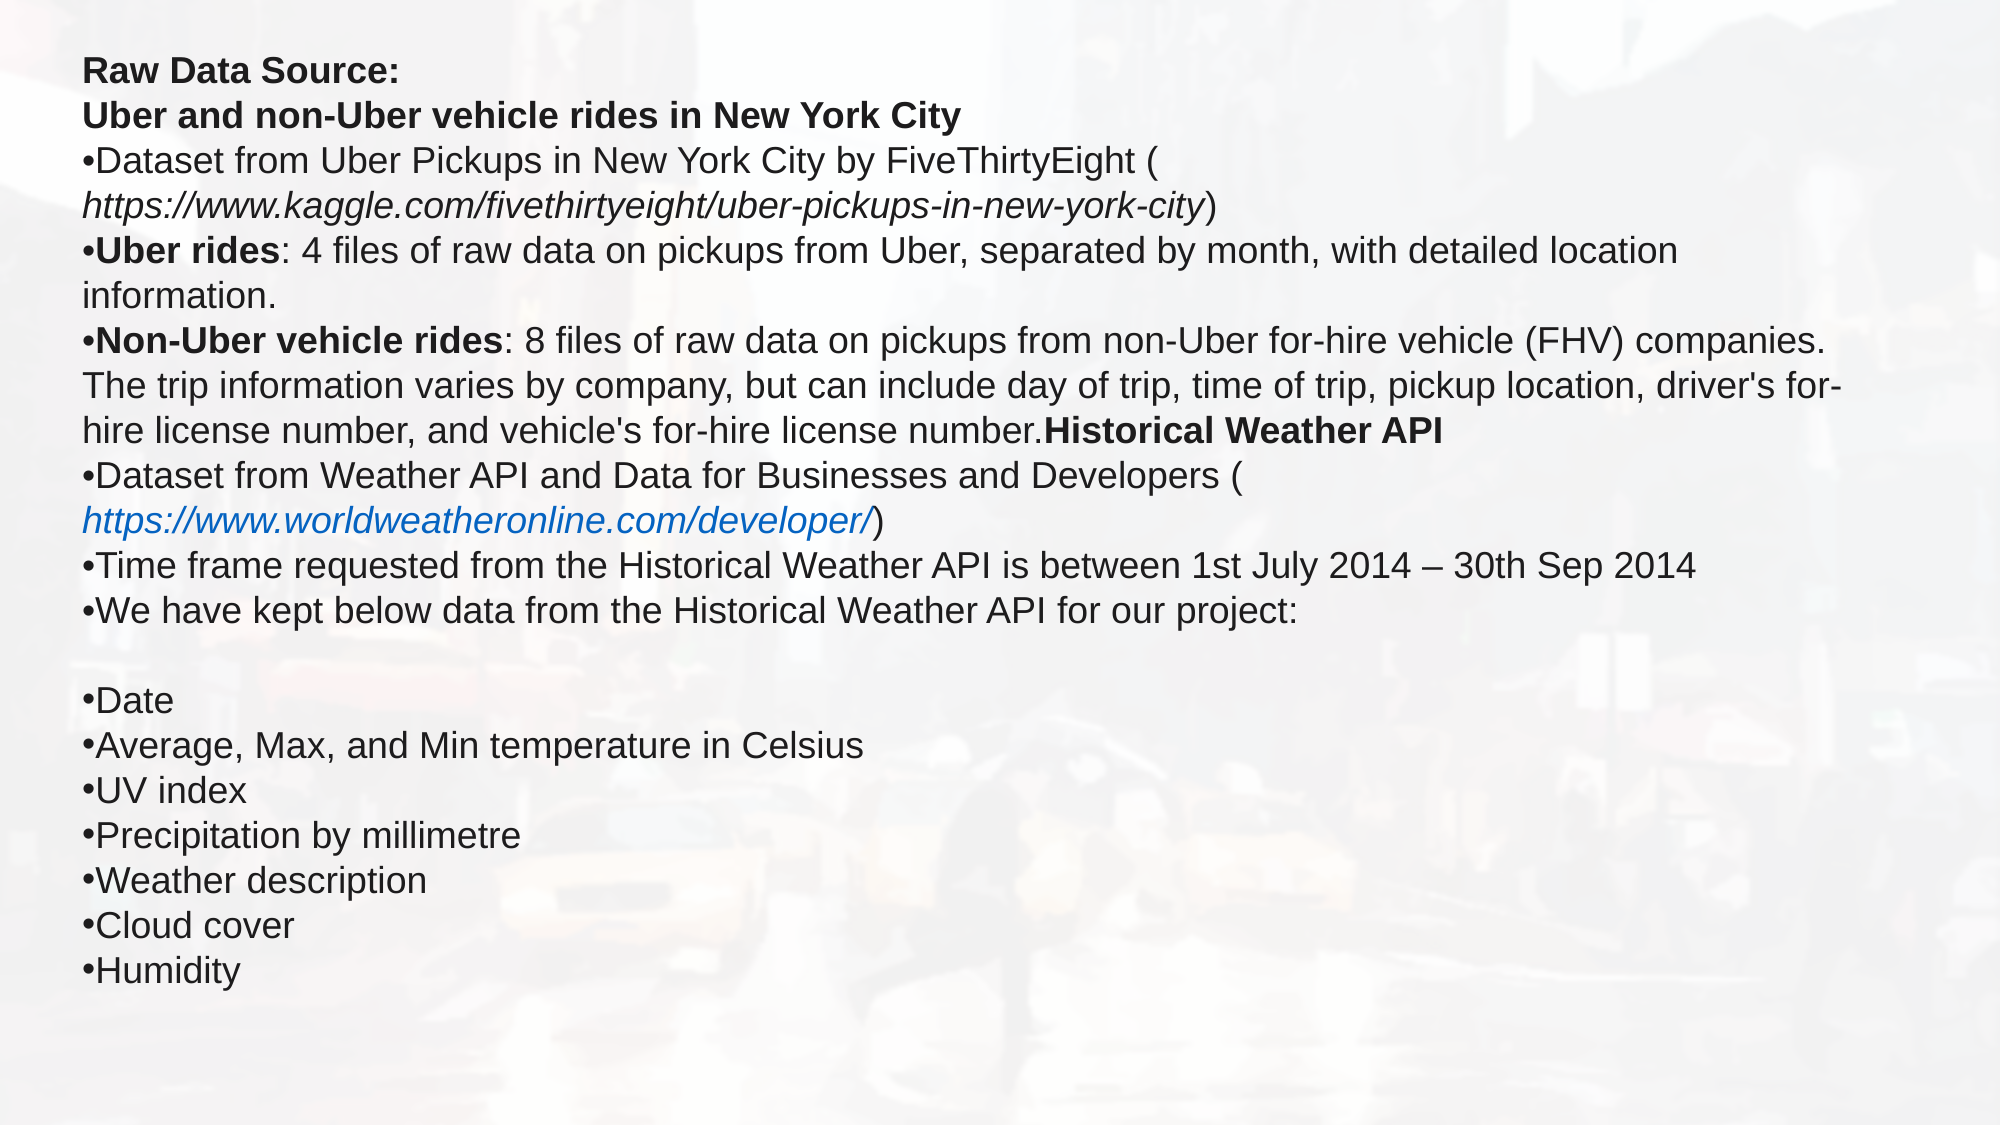

Raw Data Source:
Uber and non-Uber vehicle rides in New York City
•Dataset from Uber Pickups in New York City by FiveThirtyEight (https://www.kaggle.com/fivethirtyeight/uber-pickups-in-new-york-city)
•Uber rides: 4 files of raw data on pickups from Uber, separated by month, with detailed location information.
•Non-Uber vehicle rides: 8 files of raw data on pickups from non-Uber for-hire vehicle (FHV) companies. The trip information varies by company, but can include day of trip, time of trip, pickup location, driver's for-hire license number, and vehicle's for-hire license number.Historical Weather API
•Dataset from Weather API and Data for Businesses and Developers (https://www.worldweatheronline.com/developer/)
•Time frame requested from the Historical Weather API is between 1st July 2014 – 30th Sep 2014
•We have kept below data from the Historical Weather API for our project:
Date
Average, Max, and Min temperature in Celsius
UV index
Precipitation by millimetre
Weather description
Cloud cover
Humidity